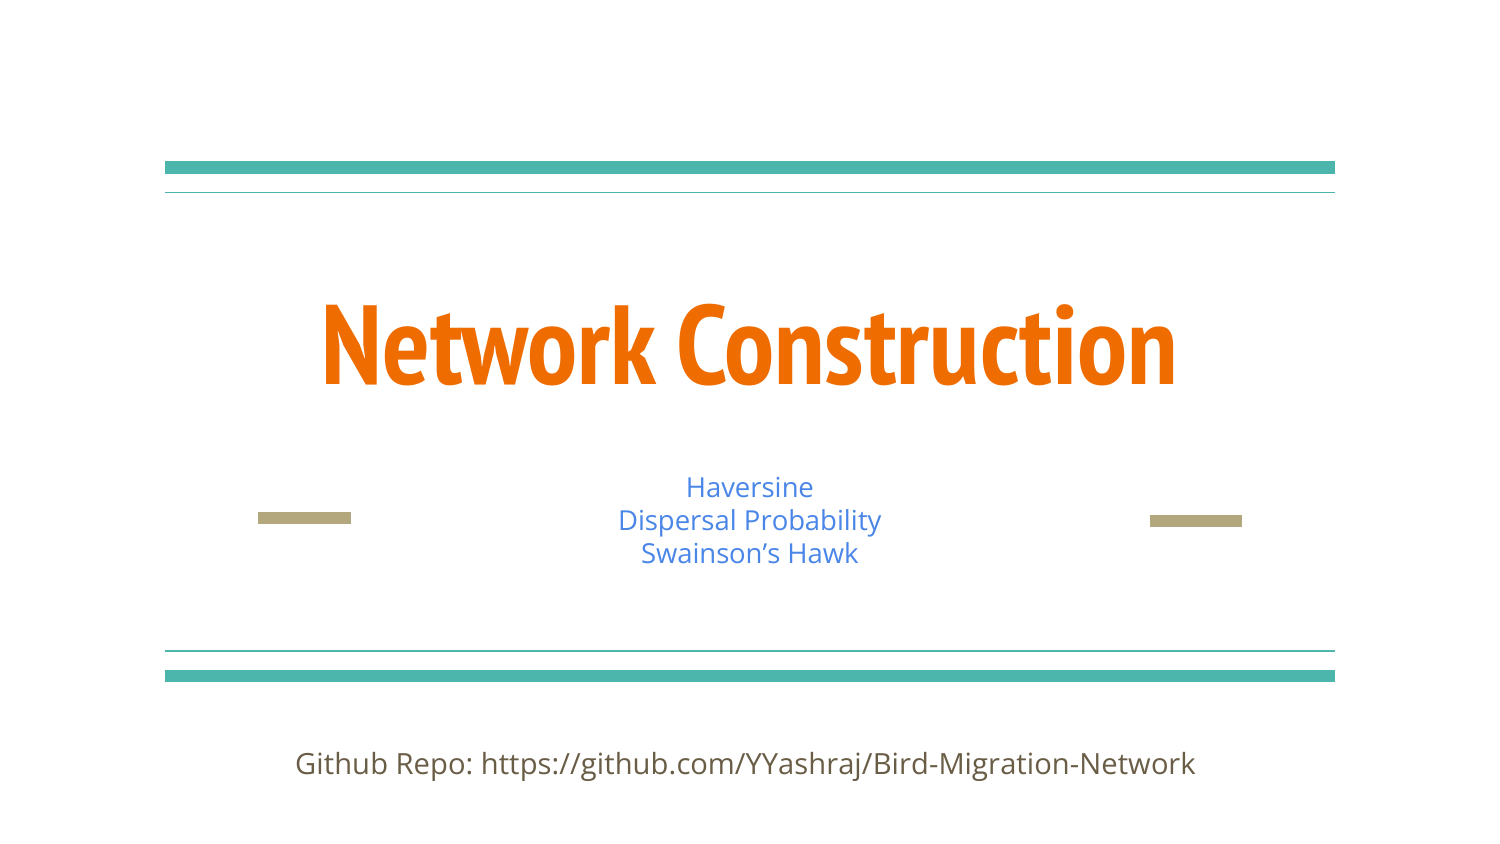

# Network Construction
Haversine
Dispersal Probability
Swainson’s Hawk
Github Repo: https://github.com/YYashraj/Bird-Migration-Network